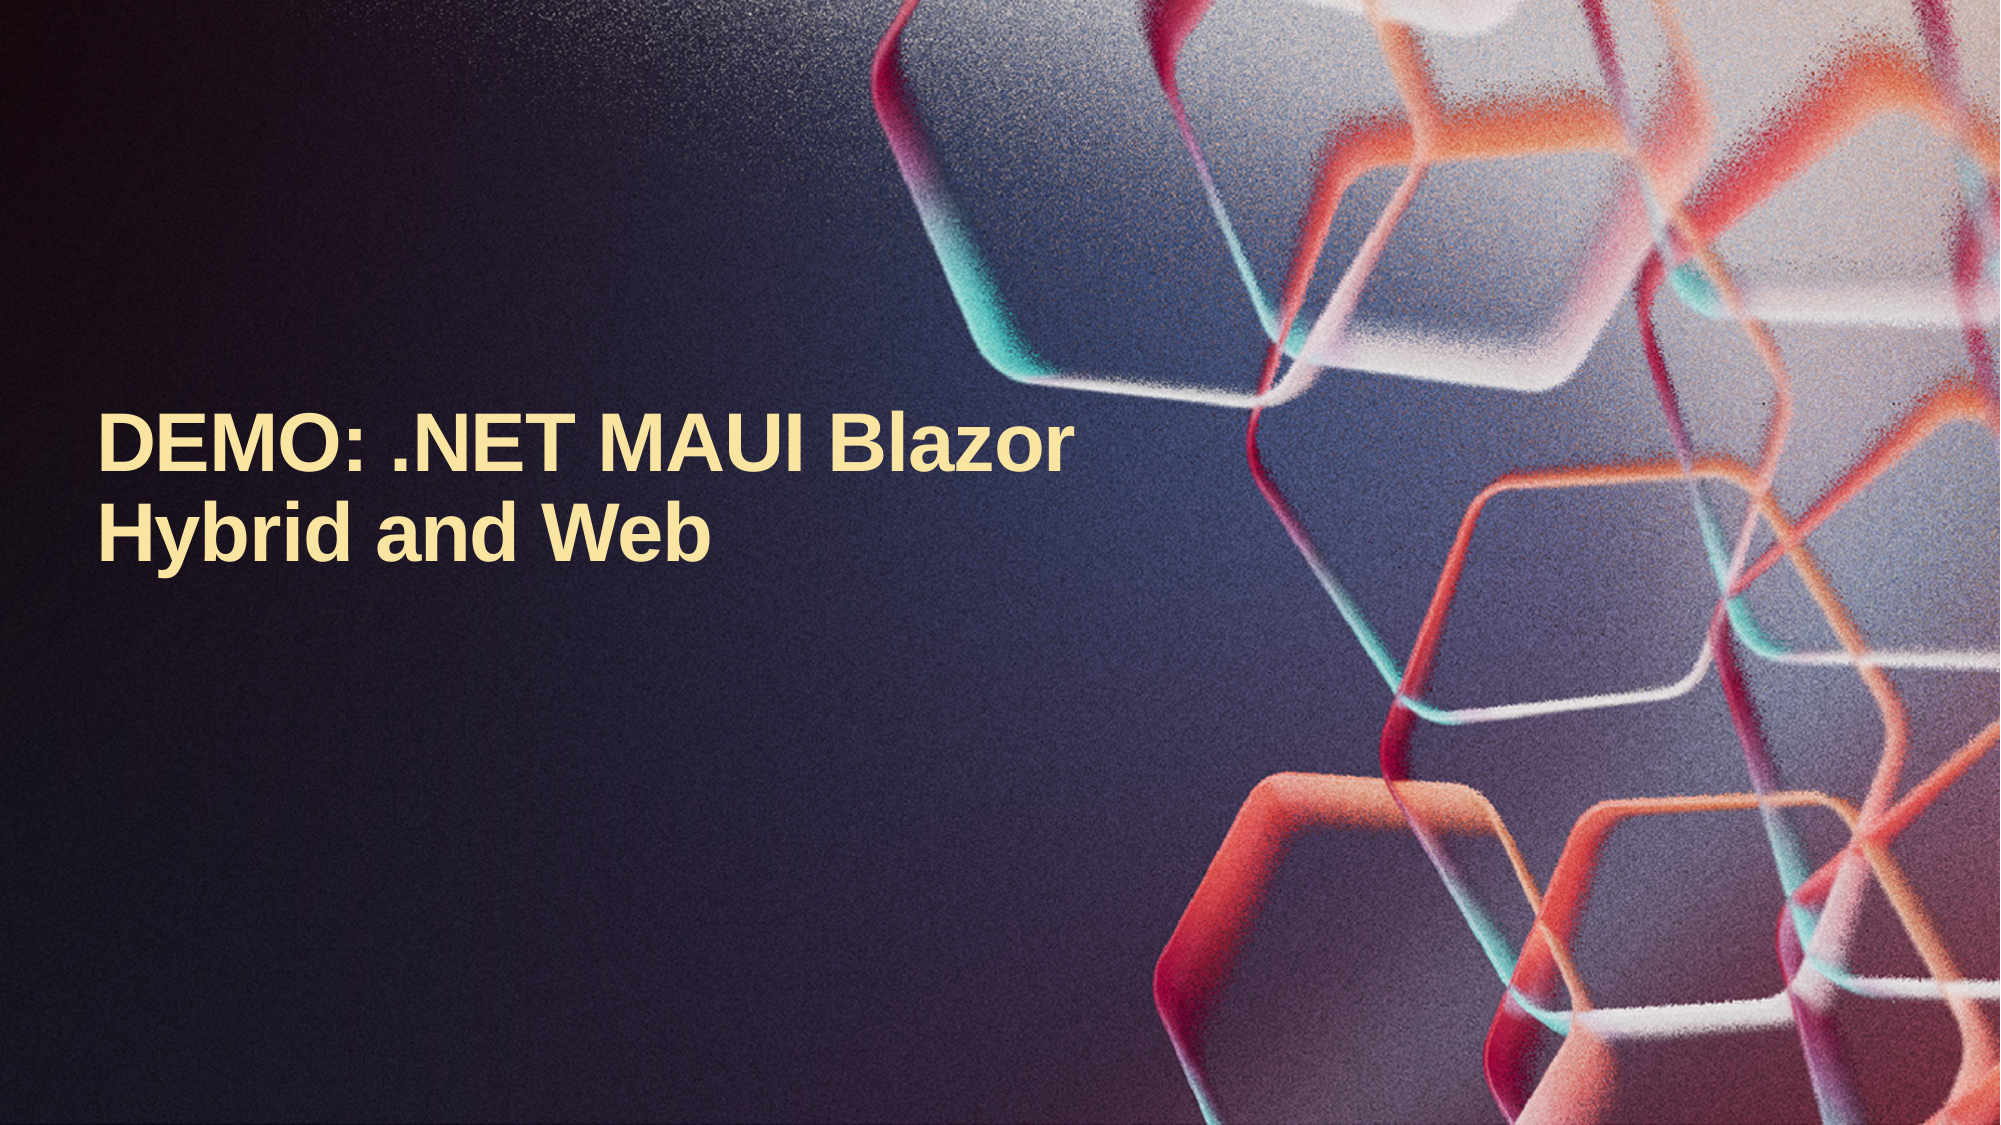

# DEMO: .NET MAUI Blazor Hybrid and Web